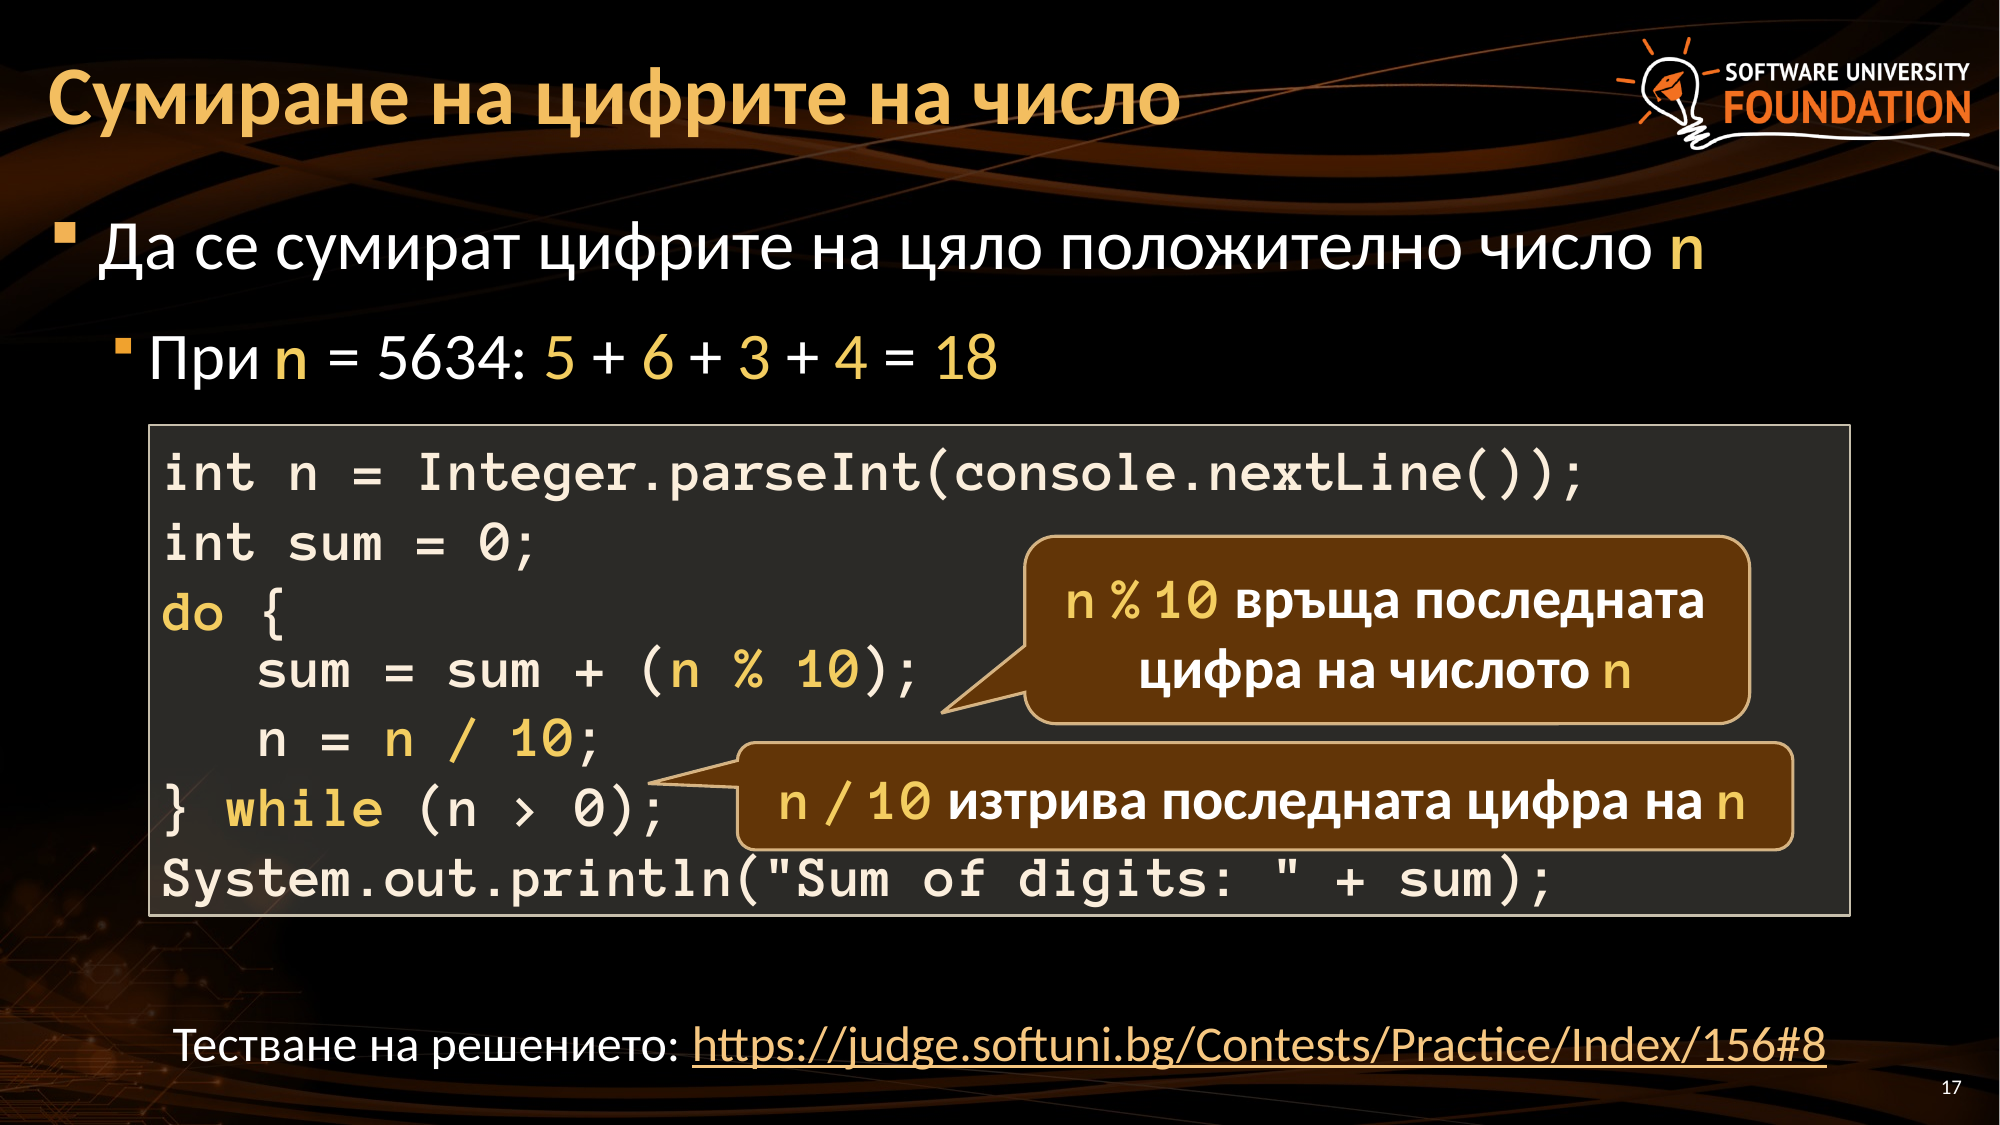

# Сумиране на цифрите на число
Да се сумират цифрите на цяло положително число n
При n = 5634: 5 + 6 + 3 + 4 = 18
int n = Integer.parseInt(console.nextLine());
int sum = 0;
do {
   sum = sum + (n % 10);
   n = n / 10;
} while (n > 0);
System.out.println("Sum of digits: " + sum);
n % 10 връща последната цифра на числото n
n / 10 изтрива последната цифра на n
Тестване на решението: https://judge.softuni.bg/Contests/Practice/Index/156#8
17